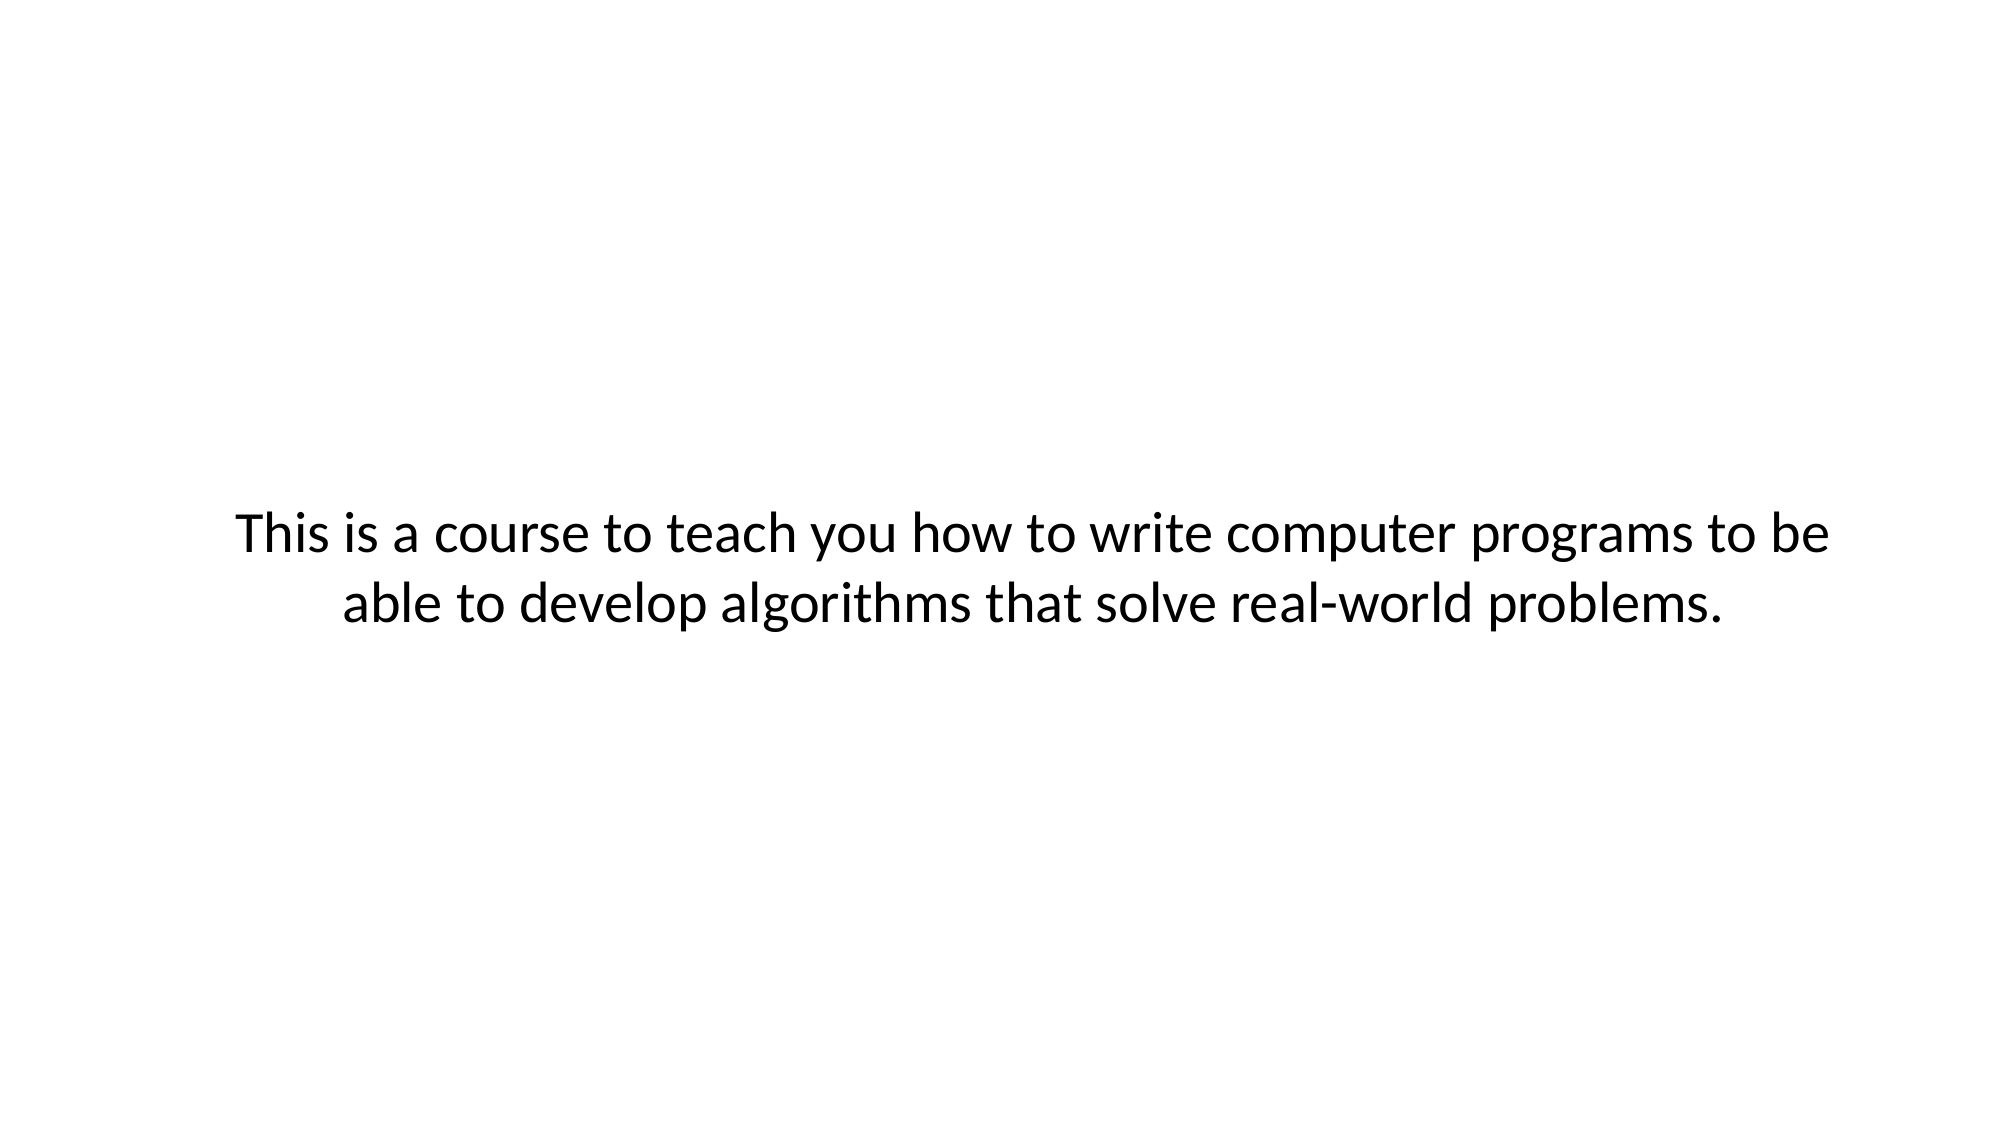

This is a course to teach you how to write computer programs to be able to develop algorithms that solve real-world problems.